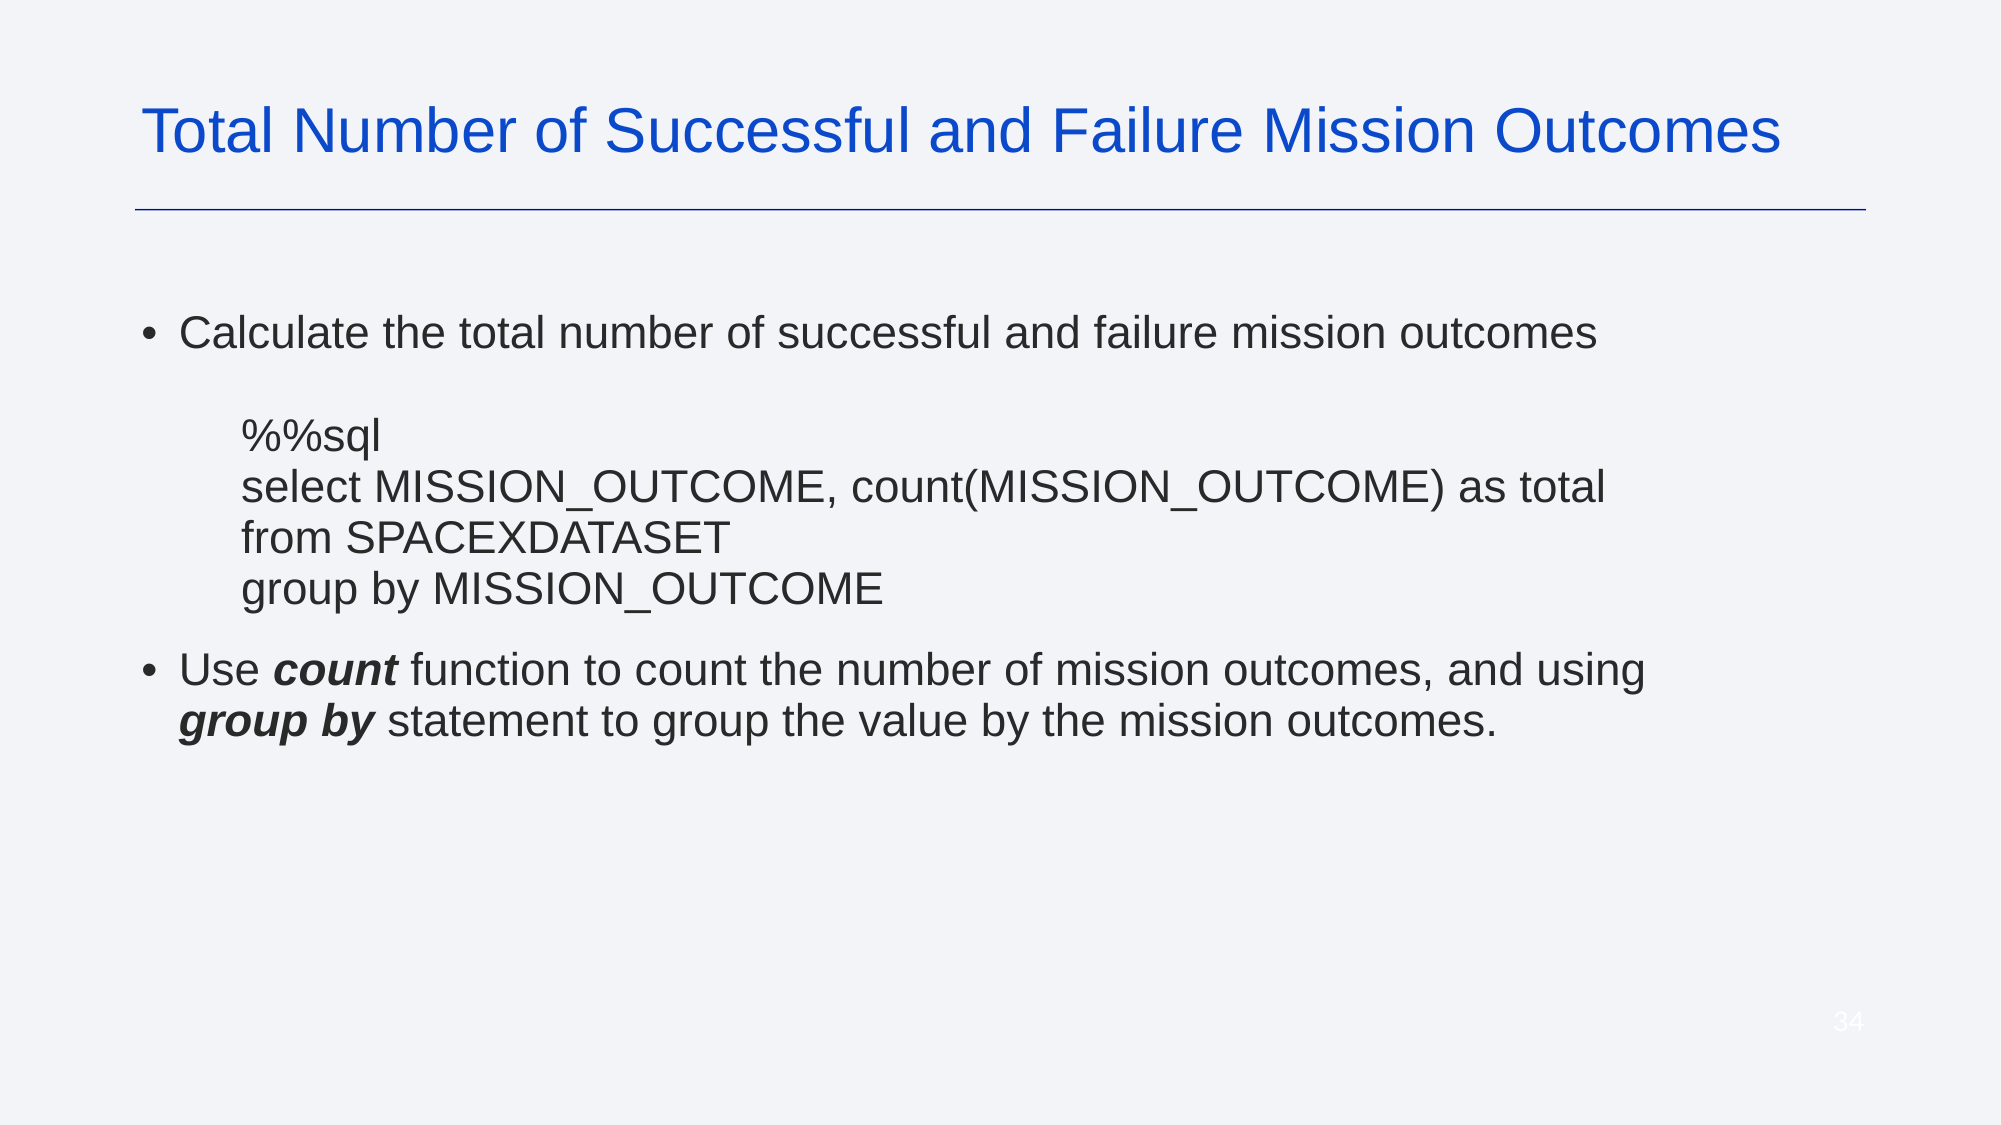

Total Number of Successful and Failure Mission Outcomes
Calculate the total number of successful and failure mission outcomes

%%sql
select MISSION_OUTCOME, count(MISSION_OUTCOME) as total
from SPACEXDATASET
group by MISSION_OUTCOME
Use count function to count the number of mission outcomes, and using group by statement to group the value by the mission outcomes.
34